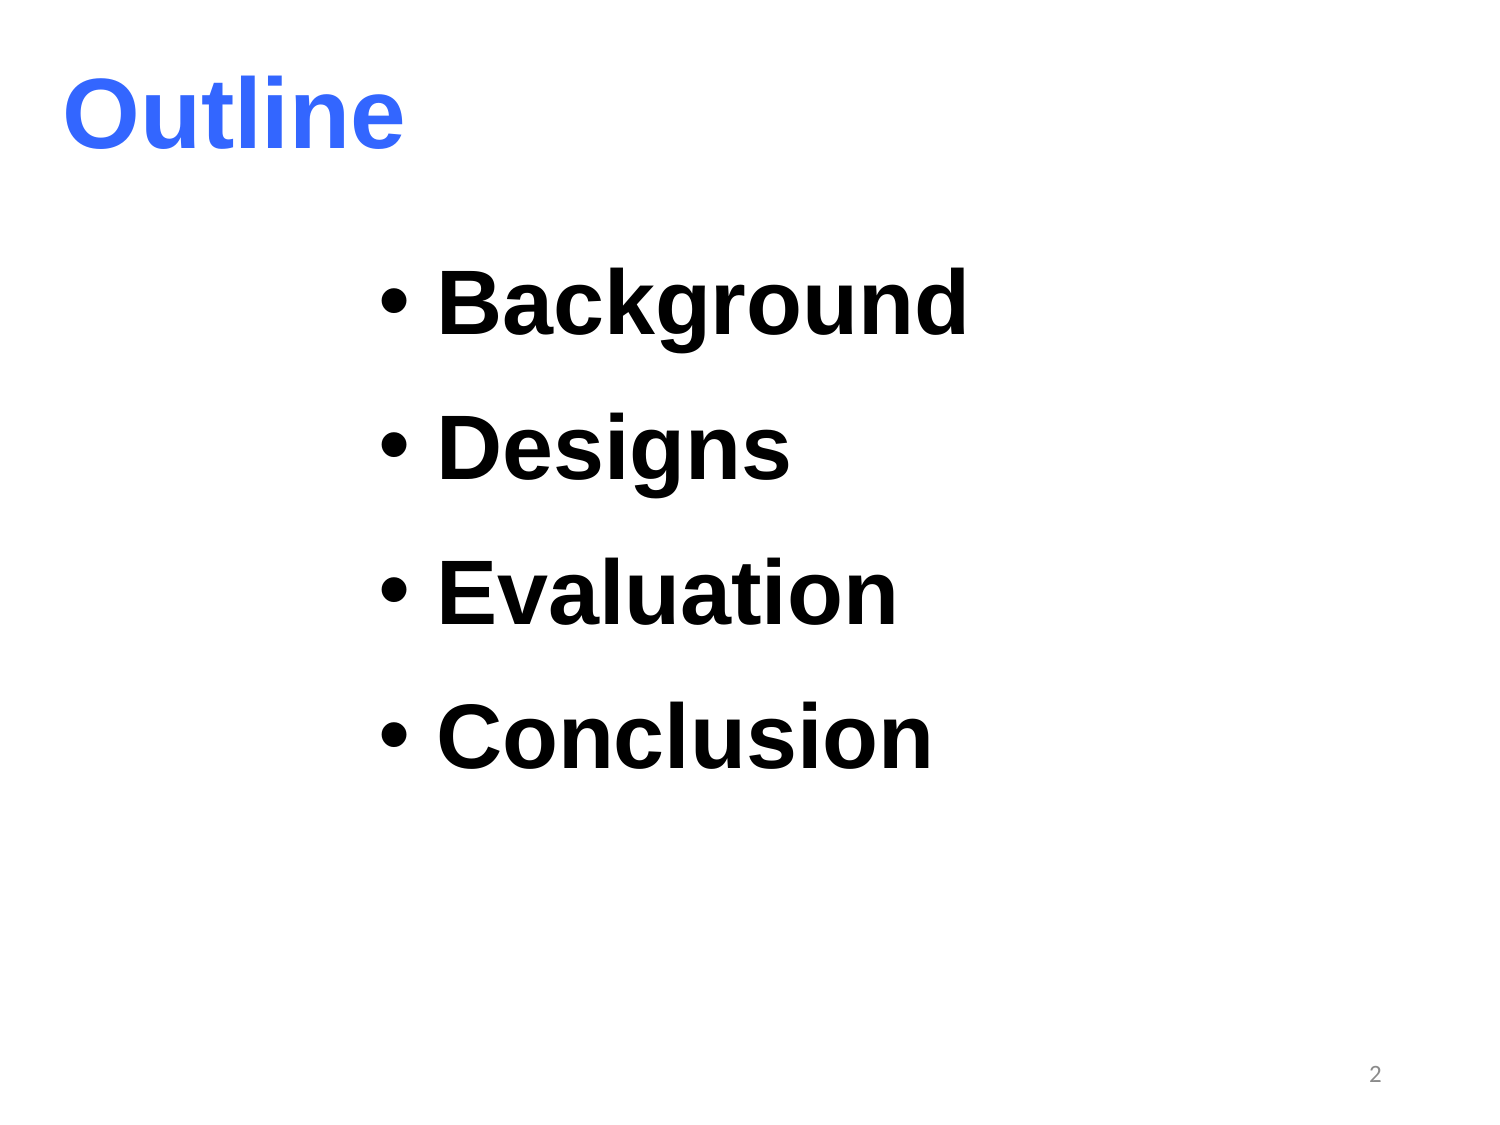

# Outline
 Background
 Designs
 Evaluation
 Conclusion
2